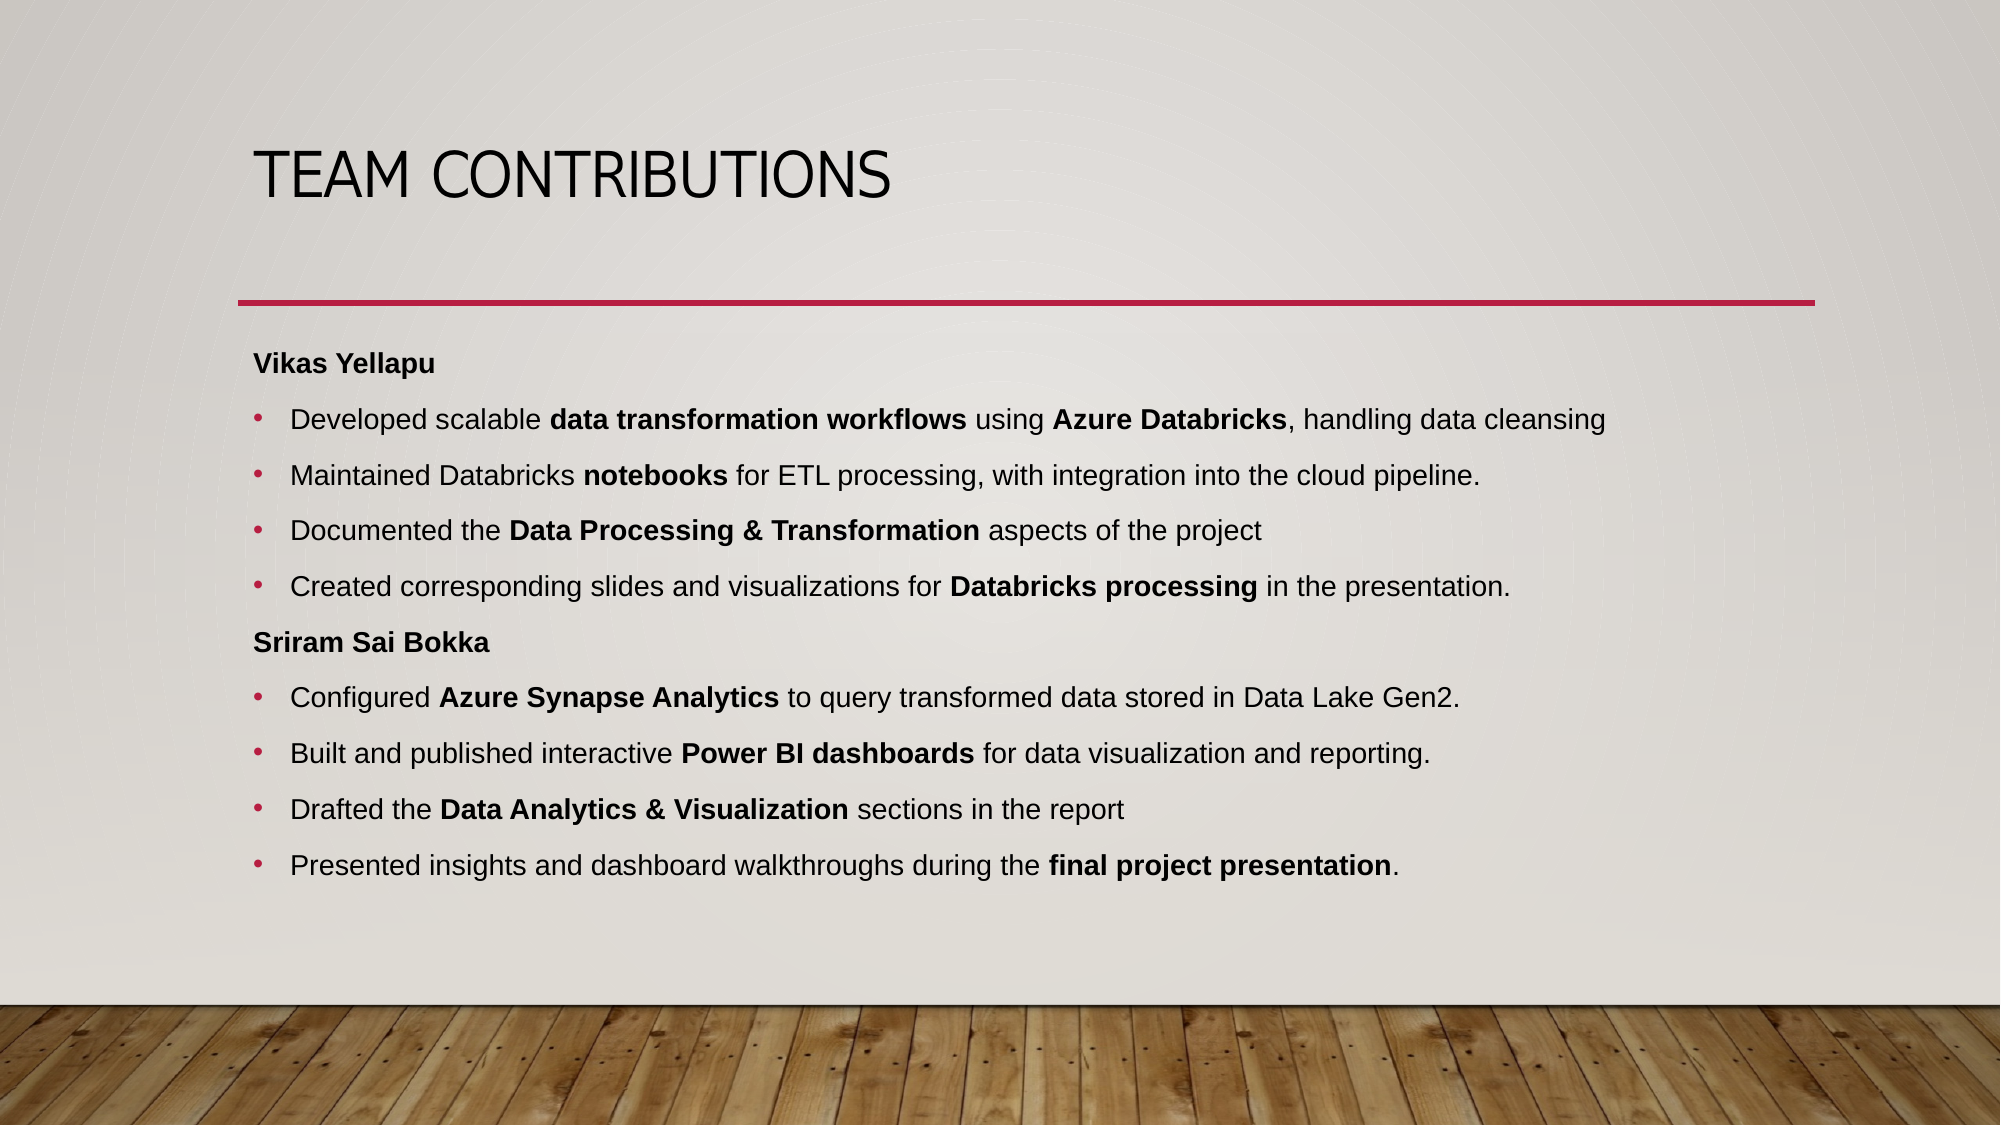

# Team contributions
Vikas Yellapu
Developed scalable data transformation workflows using Azure Databricks, handling data cleansing
Maintained Databricks notebooks for ETL processing, with integration into the cloud pipeline.
Documented the Data Processing & Transformation aspects of the project
Created corresponding slides and visualizations for Databricks processing in the presentation.
Sriram Sai Bokka
Configured Azure Synapse Analytics to query transformed data stored in Data Lake Gen2.
Built and published interactive Power BI dashboards for data visualization and reporting.
Drafted the Data Analytics & Visualization sections in the report
Presented insights and dashboard walkthroughs during the final project presentation.